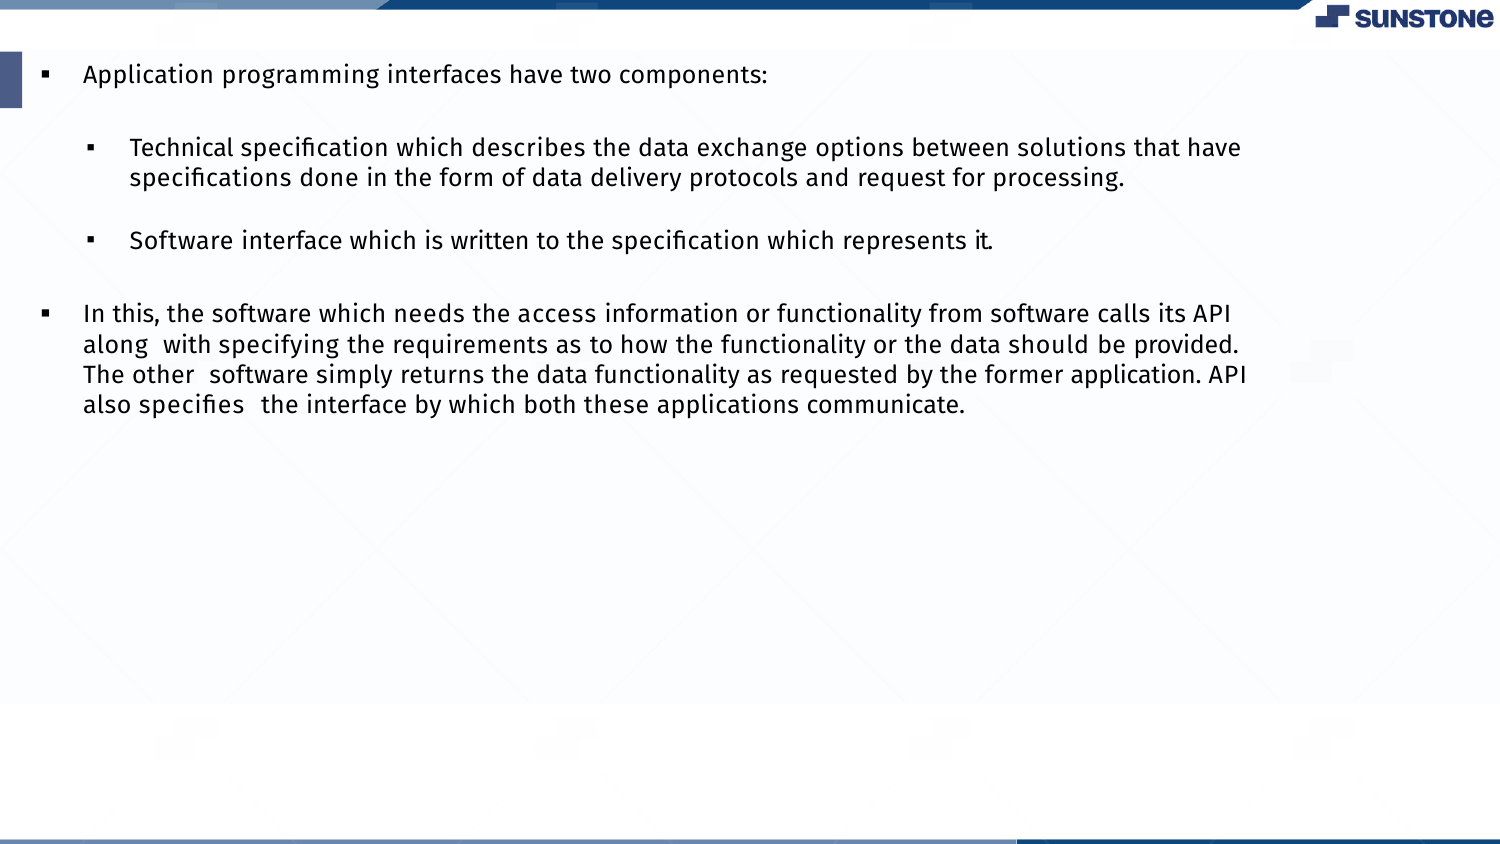

Application programming interfaces have two components:

Technical speciﬁcation which describes the data exchange options between solutions that have
speciﬁcations done in the form of data delivery protocols and request for processing.

Software interface which is written to the speciﬁcation which represents it.

In this, the software which needs the access information or functionality from software calls its API along  with specifying the requirements as to how the functionality or the data should be provided. The other  software simply returns the data functionality as requested by the former application. API also speciﬁes  the interface by which both these applications communicate.